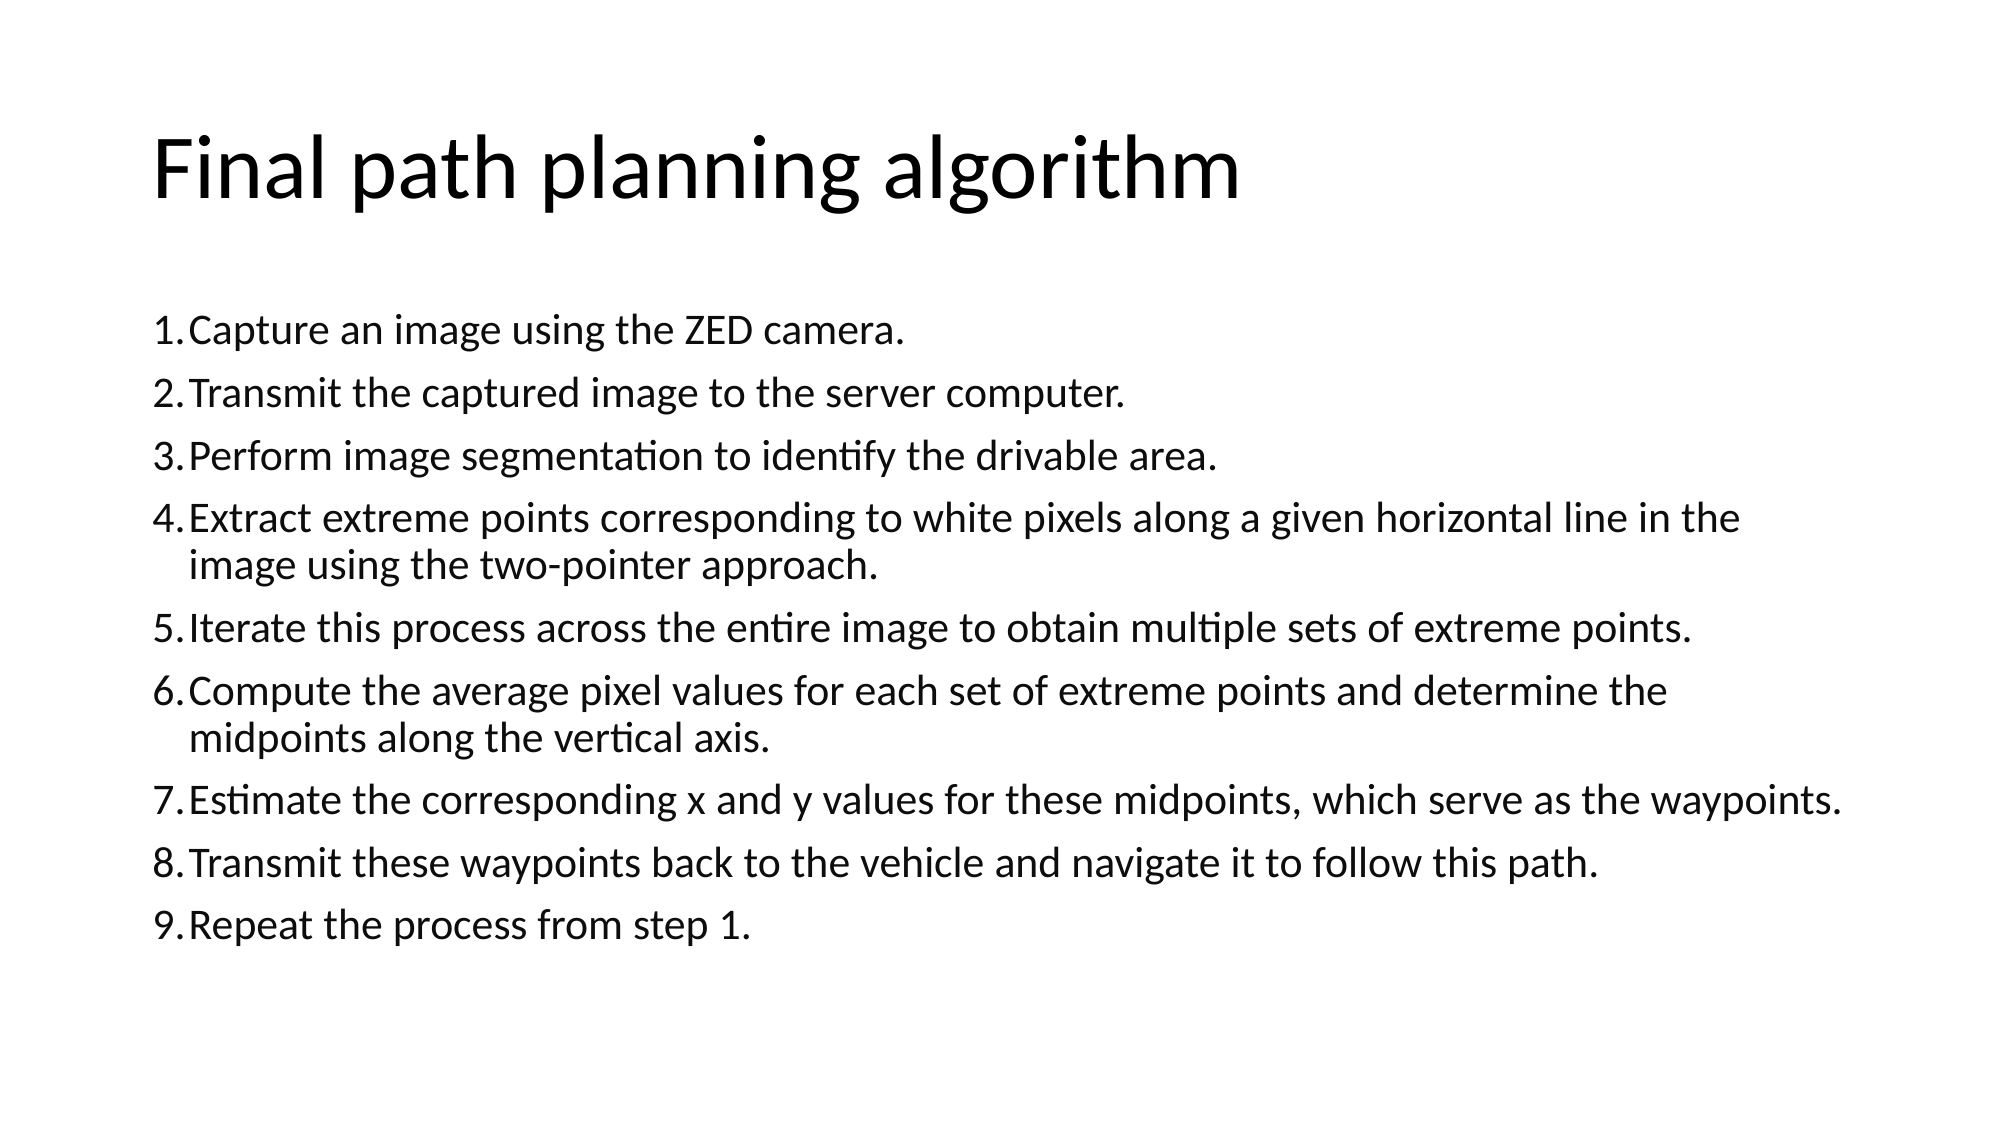

# Final path planning algorithm
Capture an image using the ZED camera.
Transmit the captured image to the server computer.
Perform image segmentation to identify the drivable area.
Extract extreme points corresponding to white pixels along a given horizontal line in the image using the two-pointer approach.
Iterate this process across the entire image to obtain multiple sets of extreme points.
Compute the average pixel values for each set of extreme points and determine the midpoints along the vertical axis.
Estimate the corresponding x and y values for these midpoints, which serve as the waypoints.
Transmit these waypoints back to the vehicle and navigate it to follow this path.
Repeat the process from step 1.